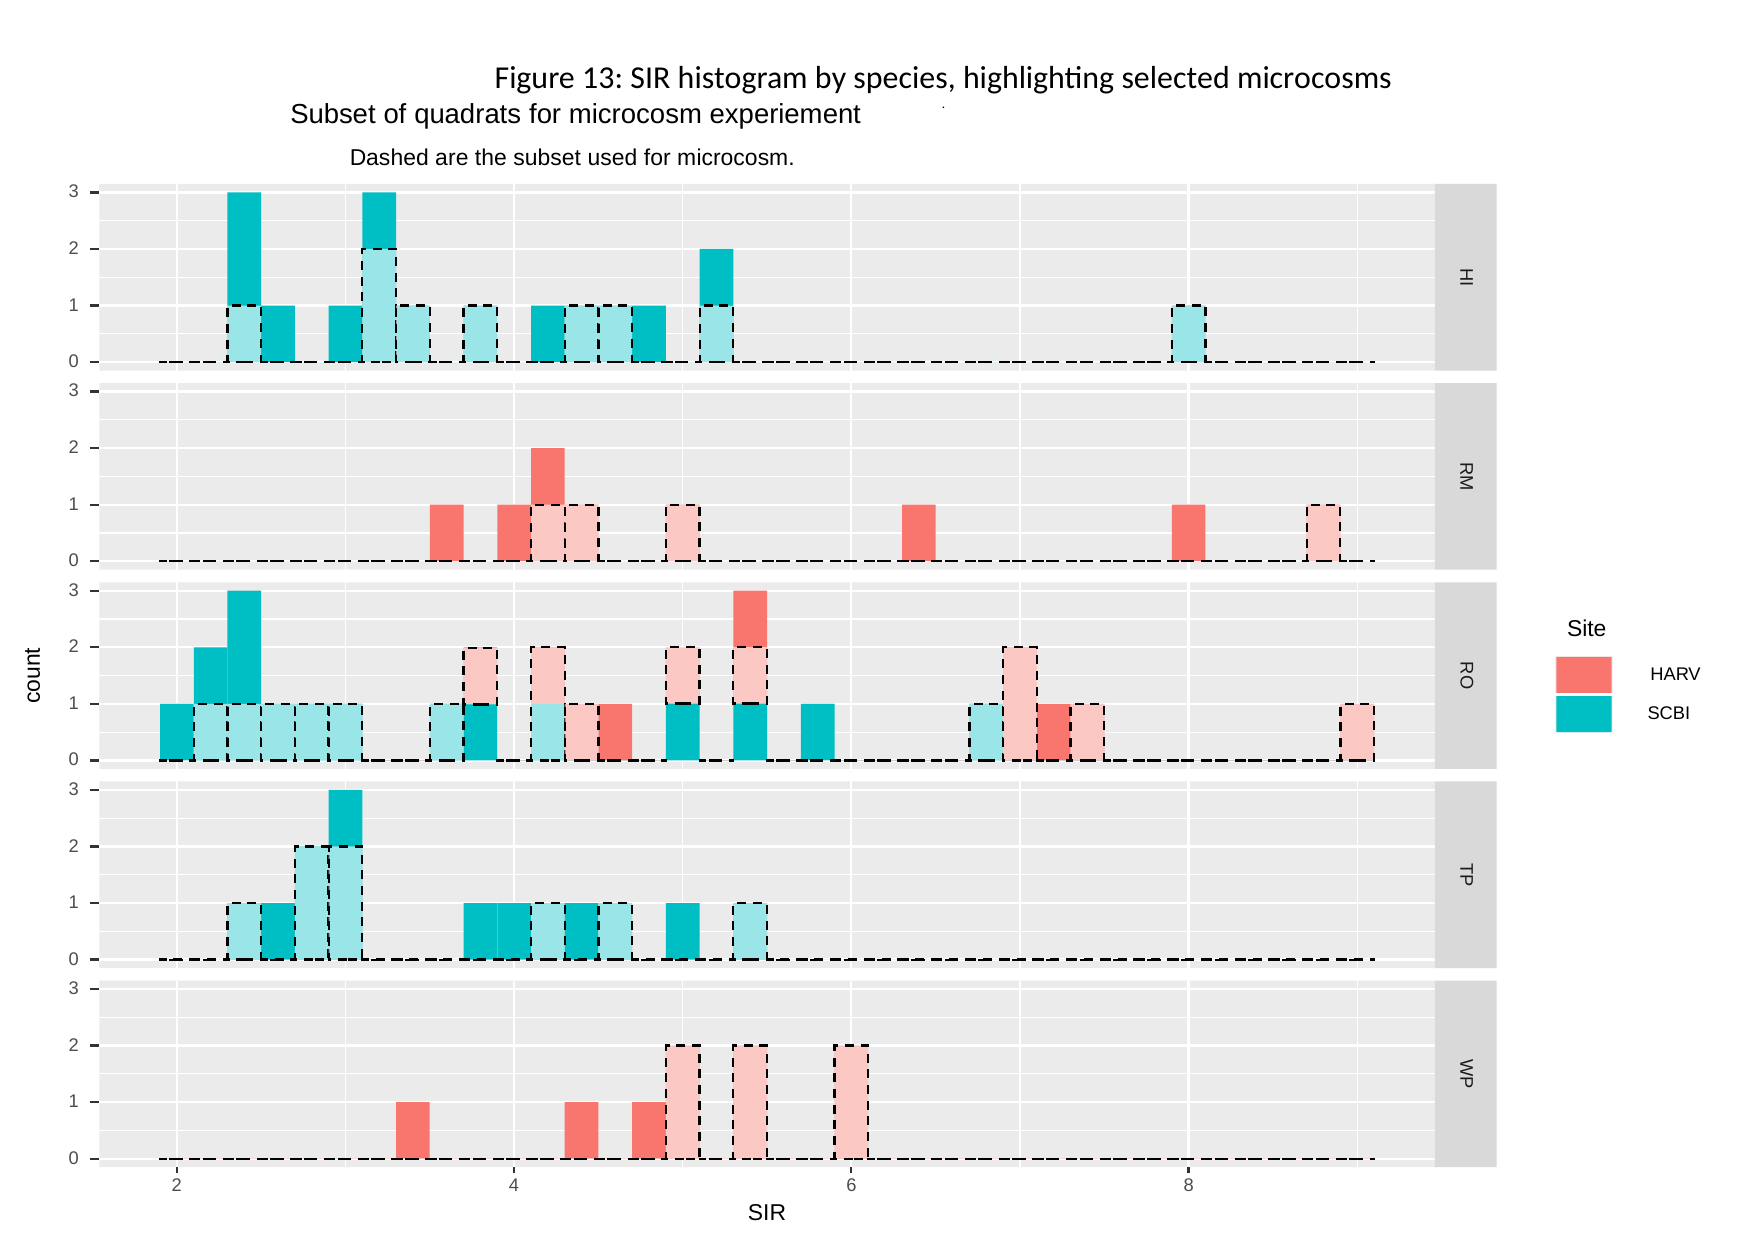

Figure 13: SIR histogram by species, highlighting selected microcosms
.

Subset of quadrats for microcosm experiement
Dashed are the subset used for microcosm.

3

2

HI

1

0

3

2

RM

1

0

3

Site
2

count
HARV
RO

1

SCBI

0

3

2

TP

1

0

3

2

WP

1

0

6
8
2
4
SIR